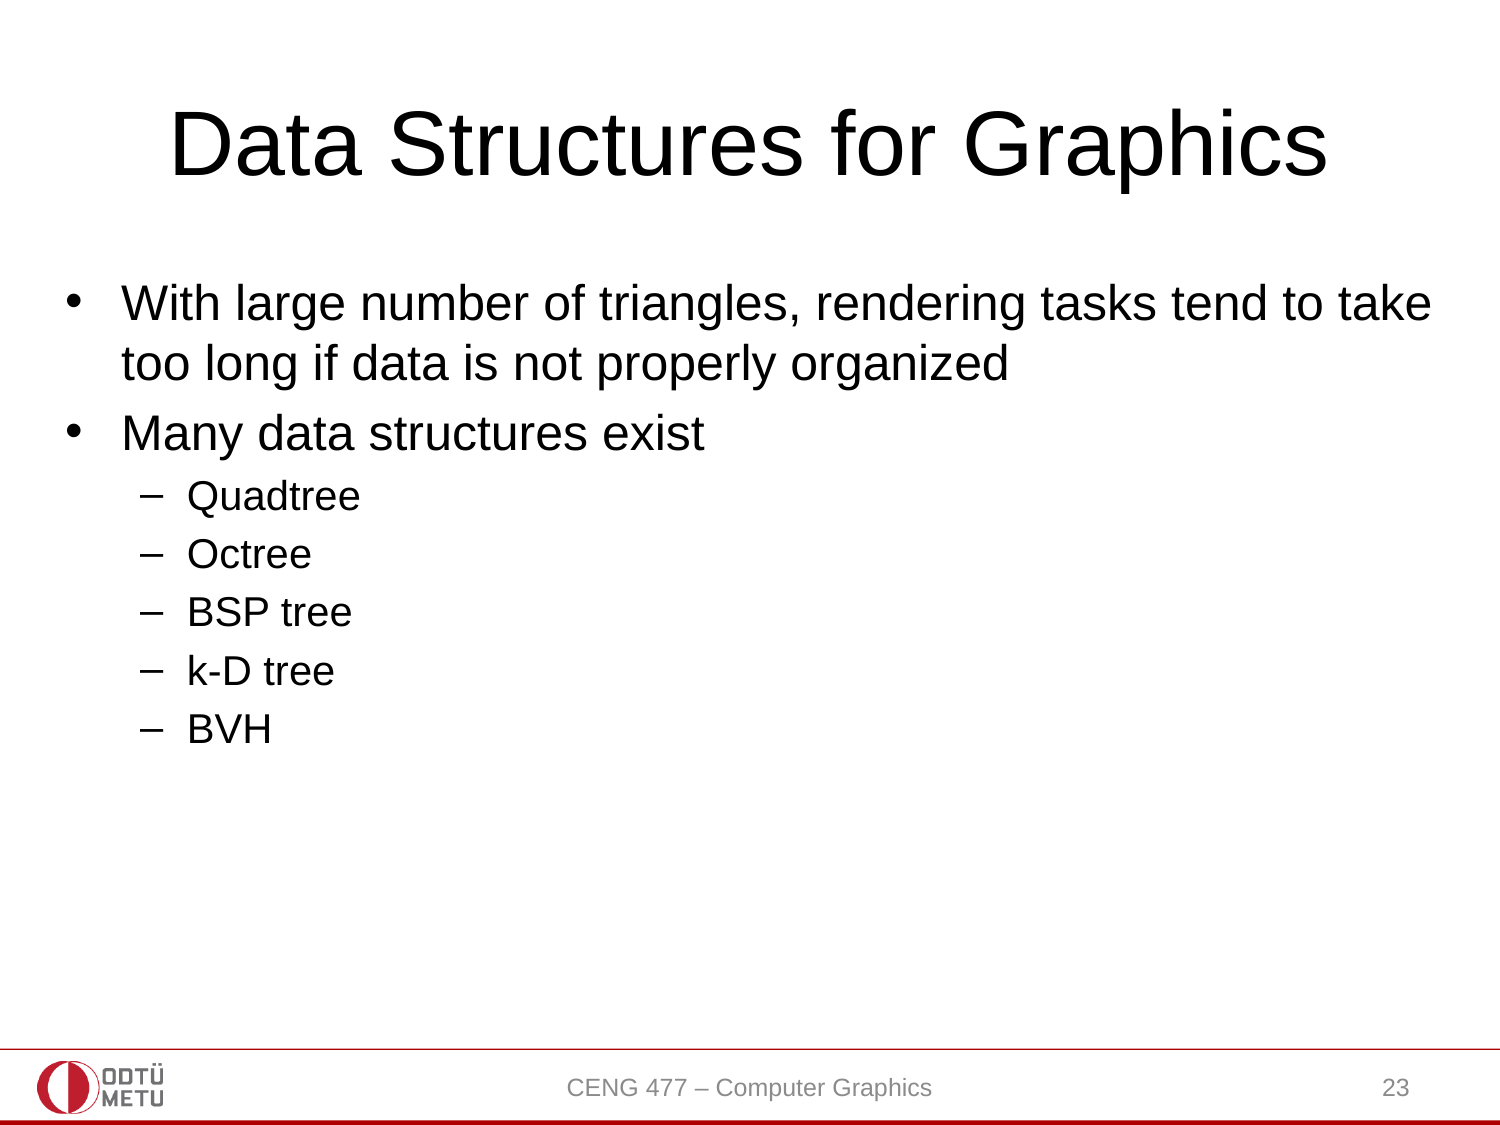

# Data Structures for Graphics
With large number of triangles, rendering tasks tend to take too long if data is not properly organized
Many data structures exist
Quadtree
Octree
BSP tree
k-D tree
BVH
CENG 477 – Computer Graphics
23